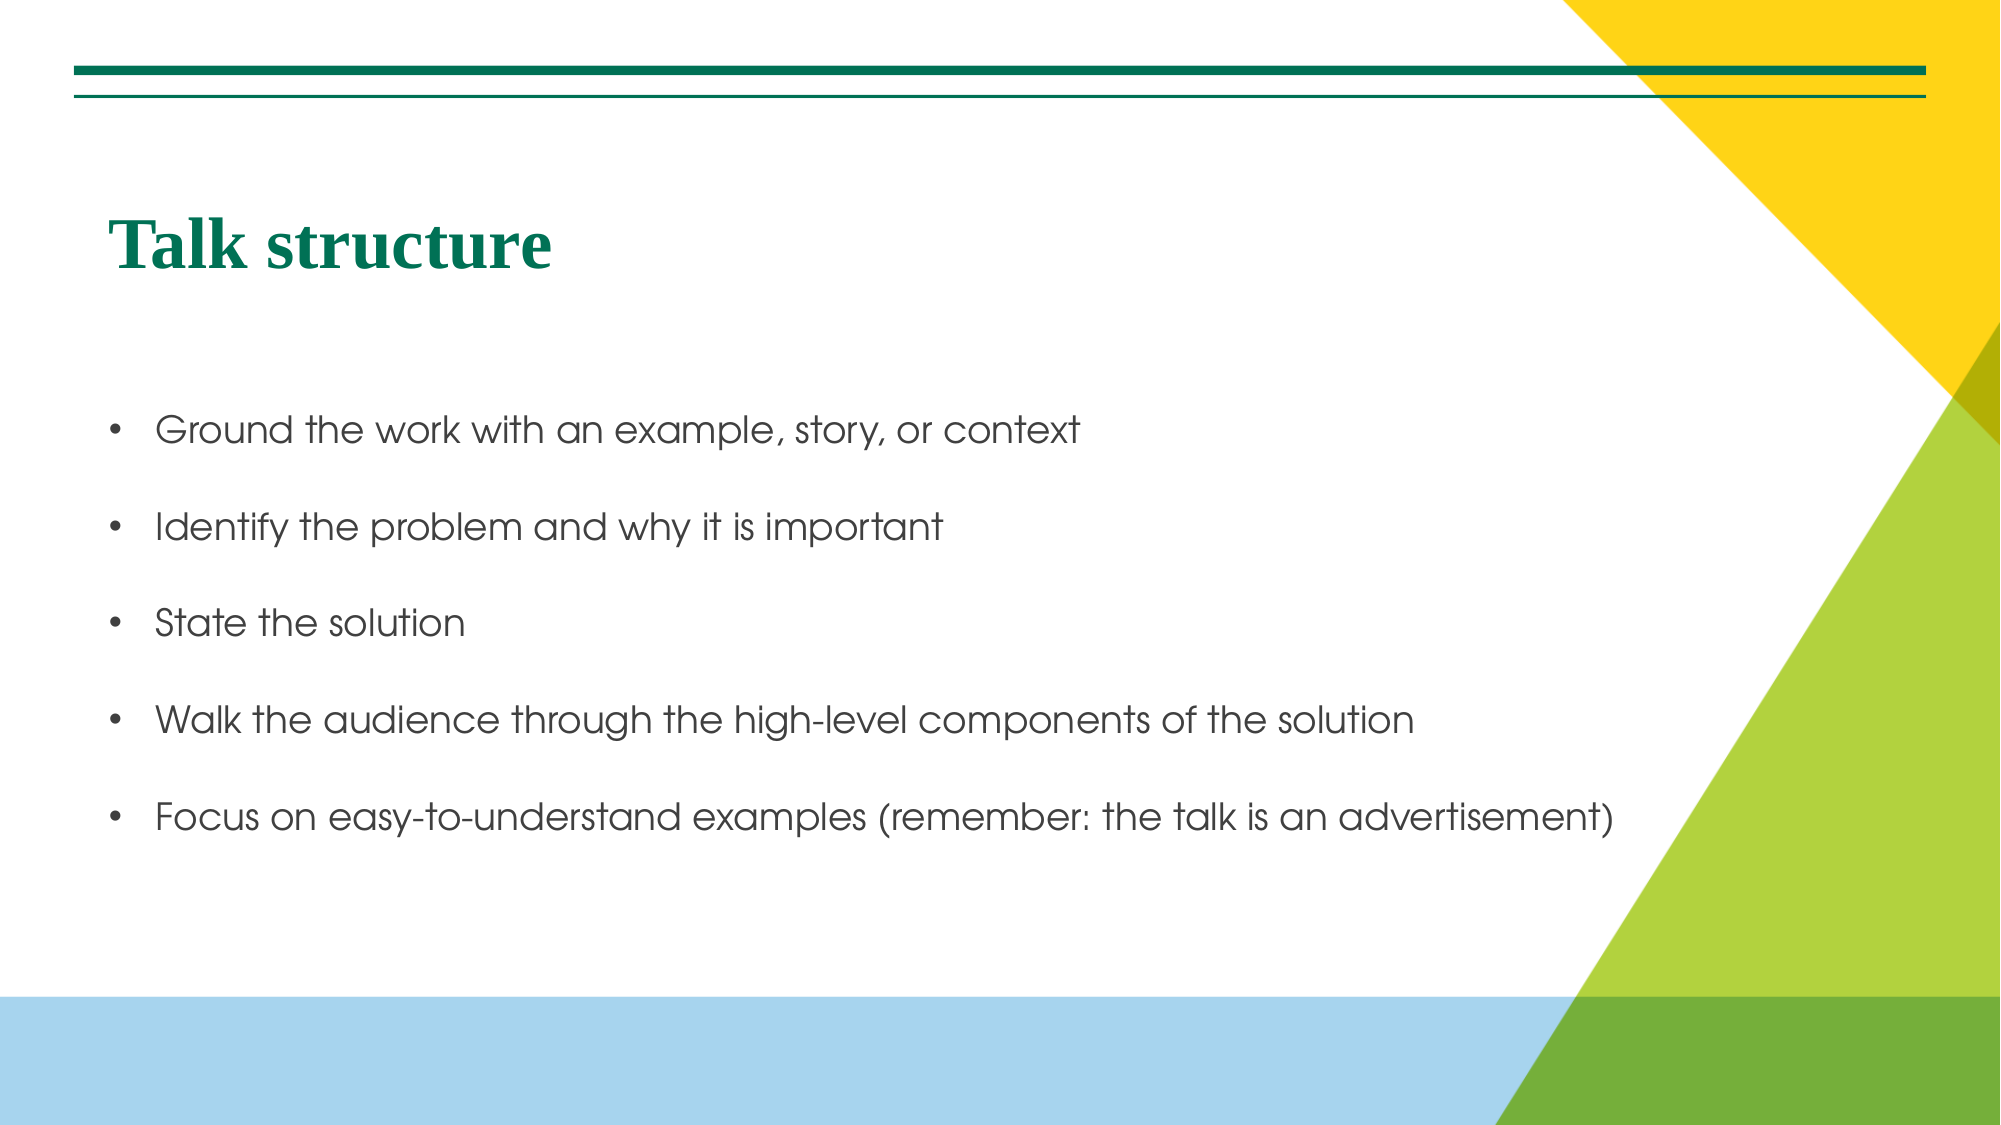

# Talk structure
Ground the work with an example, story, or context
Identify the problem and why it is important
State the solution
Walk the audience through the high-level components of the solution
Focus on easy-to-understand examples (remember: the talk is an advertisement)